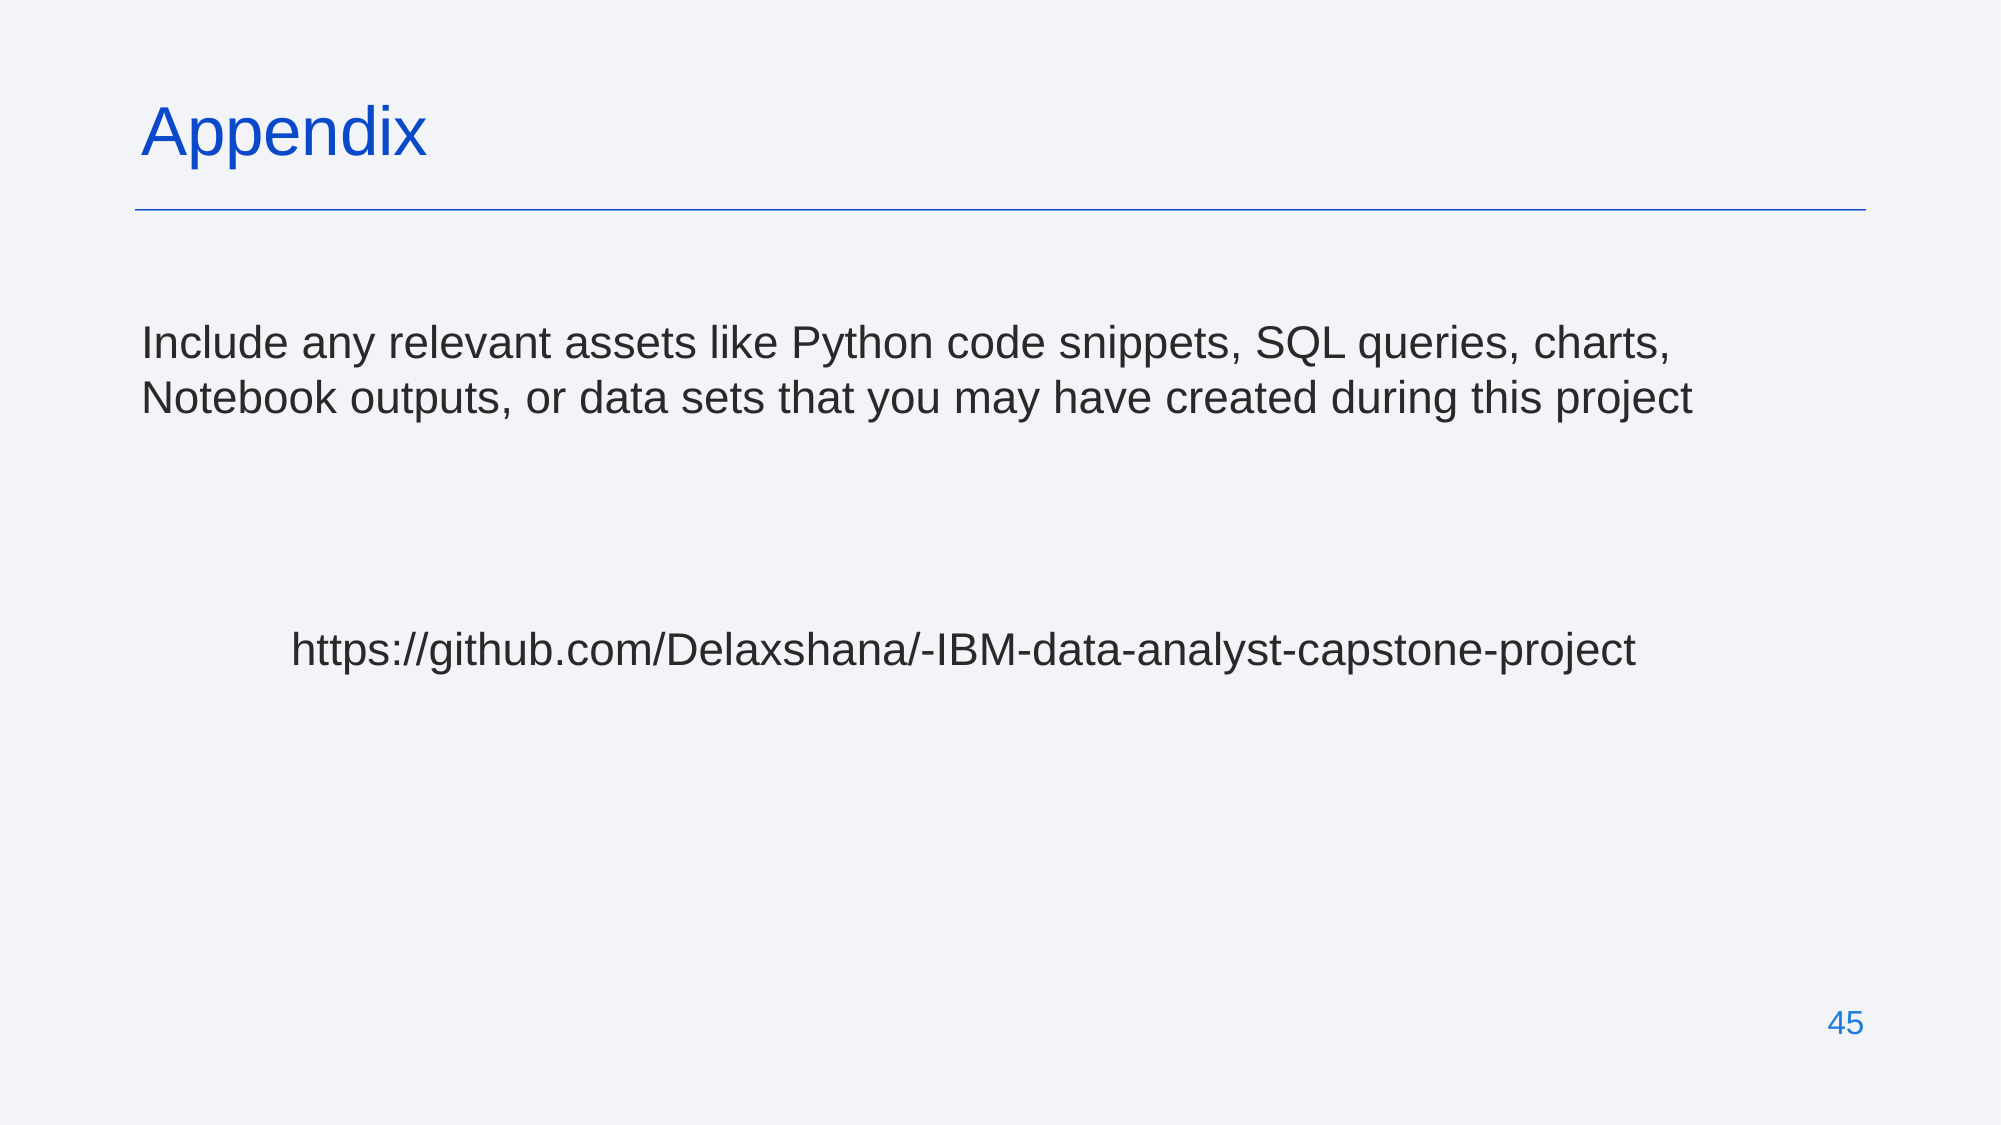

Appendix
Include any relevant assets like Python code snippets, SQL queries, charts, Notebook outputs, or data sets that you may have created during this project

	https://github.com/Delaxshana/-IBM-data-analyst-capstone-project
45